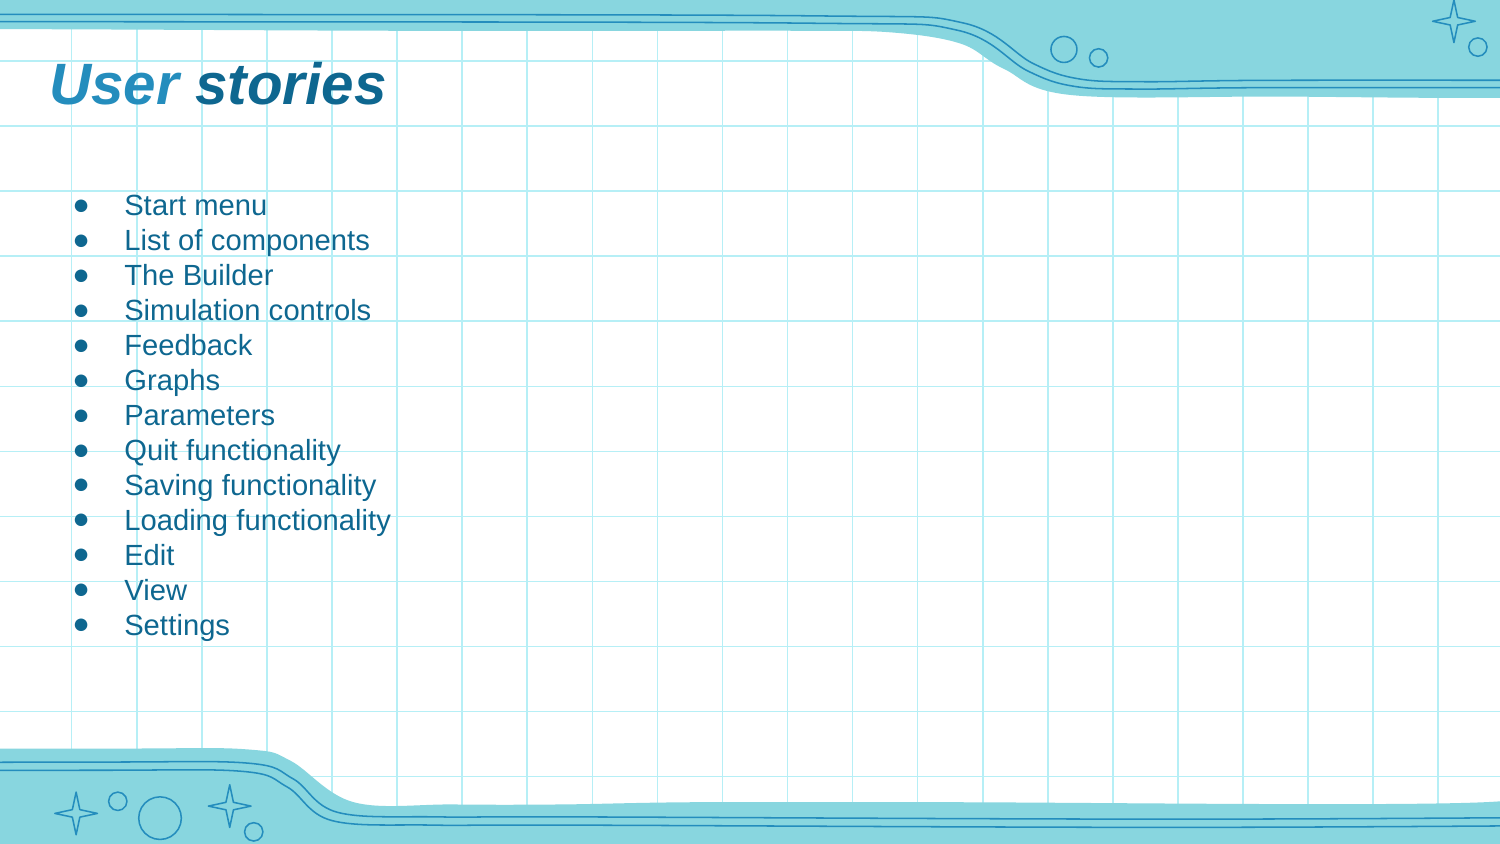

# User stories

Start menu
List of components
The Builder
Simulation controls
Feedback
Graphs
Parameters
Quit functionality
Saving functionality
Loading functionality
Edit
View
Settings